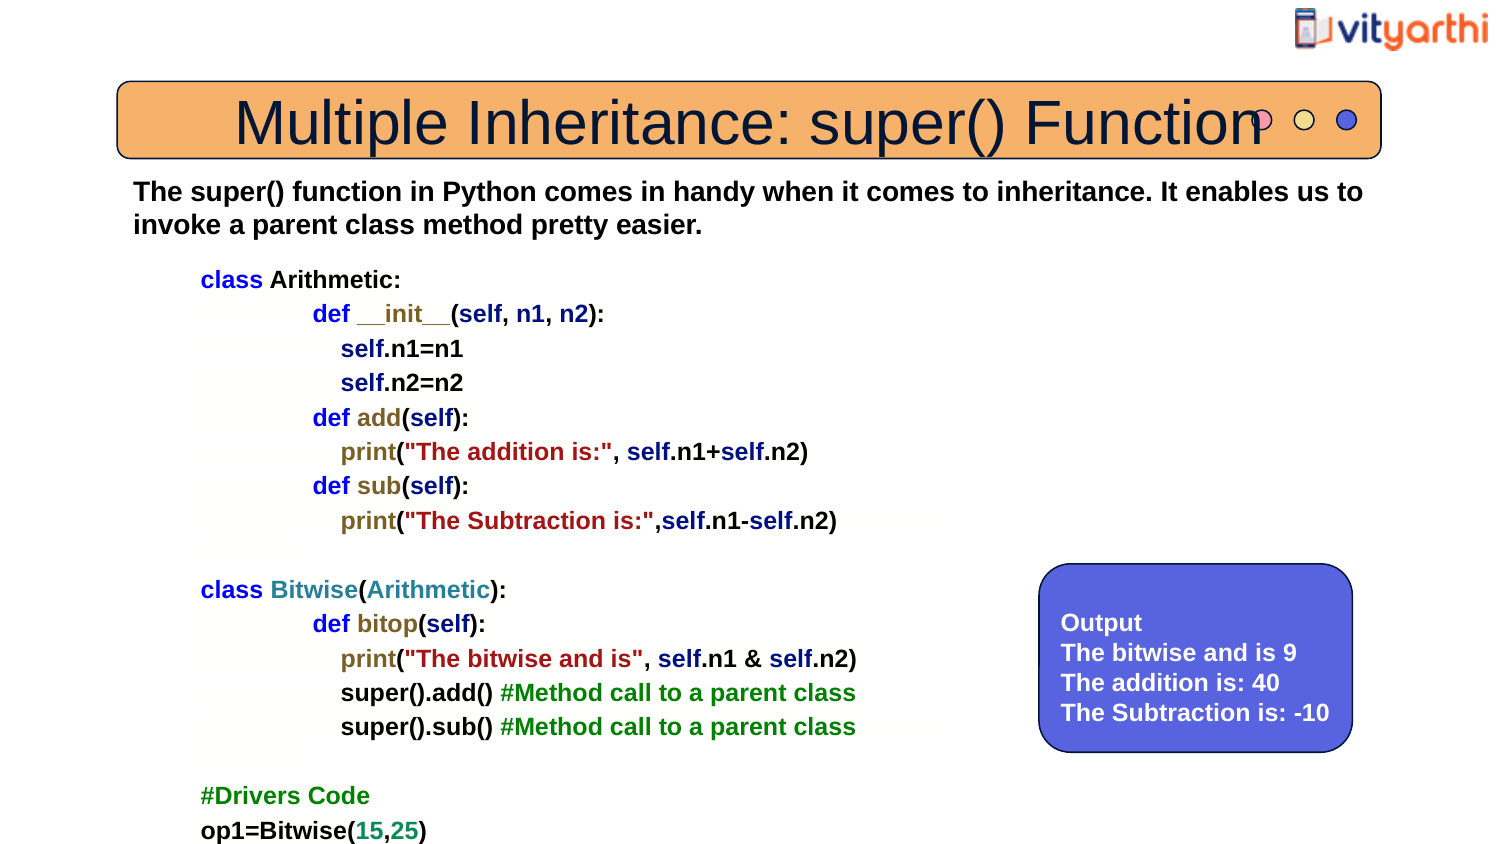

Multiple Inheritance: super() Function

The super() function in Python comes in handy when it comes to inheritance. It enables us to invoke a parent class method pretty easier.
class Arithmetic:
                def __init__(self, n1, n2):
                    self.n1=n1
                    self.n2=n2
                def add(self):
                    print("The addition is:", self.n1+self.n2)
                def sub(self):
                    print("The Subtraction is:",self.n1-self.n2)
class Bitwise(Arithmetic):
                def bitop(self):
                    print("The bitwise and is", self.n1 & self.n2)
                    super().add() #Method call to a parent class
                    super().sub() #Method call to a parent class
#Drivers Code
op1=Bitwise(15,25)
op1.bitop()

Output
The bitwise and is 9
The addition is: 40
The Subtraction is: -10